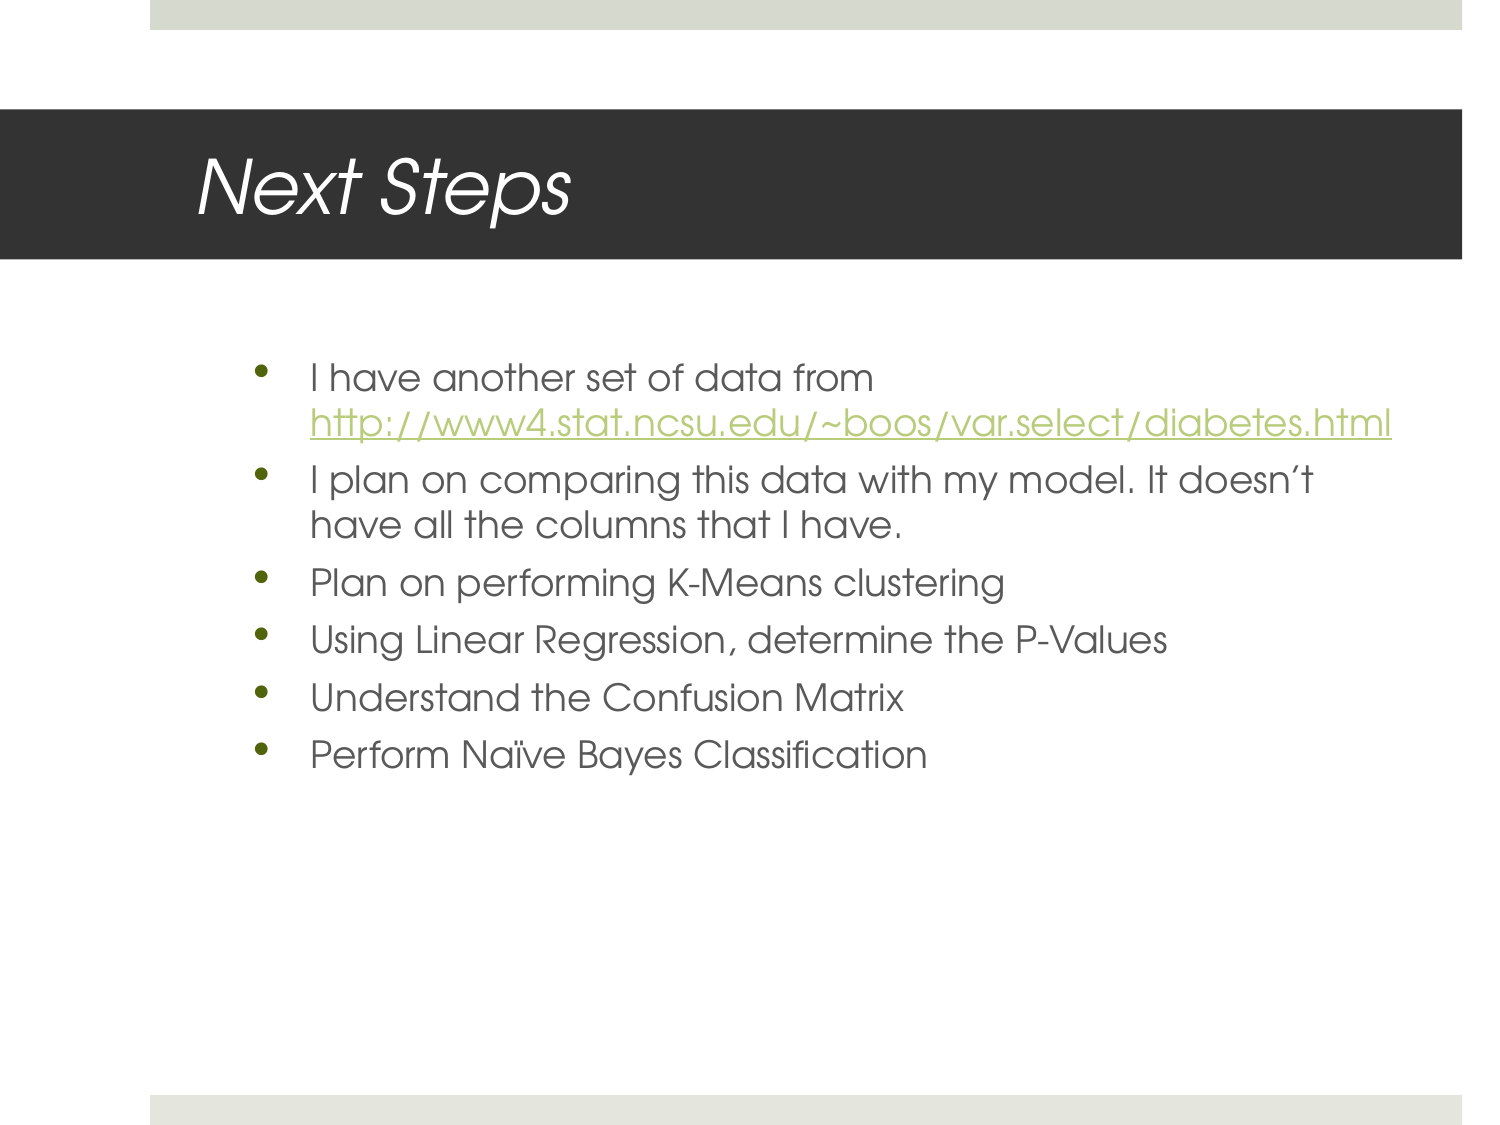

# Next Steps
I have another set of data from http://www4.stat.ncsu.edu/~boos/var.select/diabetes.html
I plan on comparing this data with my model. It doesn’t have all the columns that I have.
Plan on performing K-Means clustering
Using Linear Regression, determine the P-Values
Understand the Confusion Matrix
Perform Naïve Bayes Classification